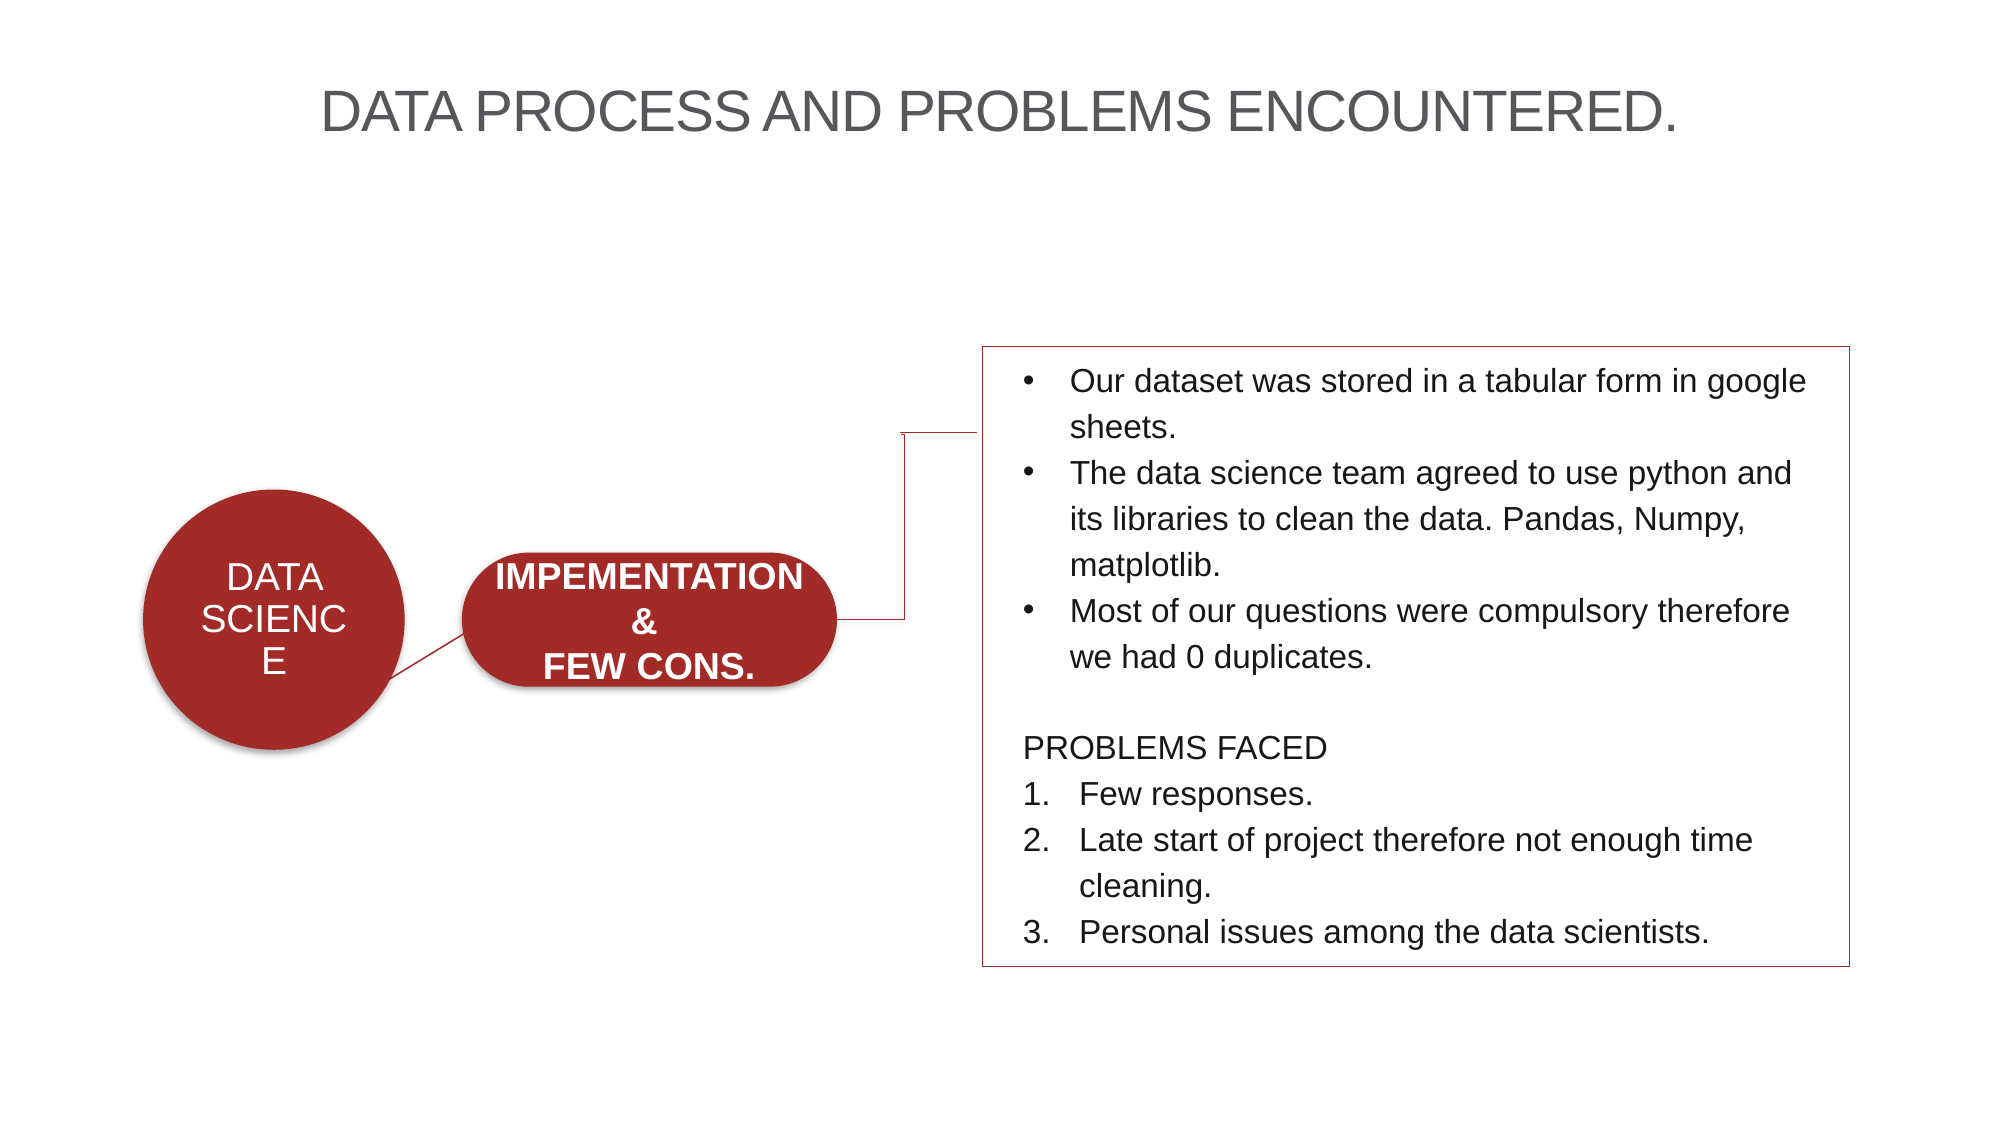

# DATA PROCESS AND PROBLEMS ENCOUNTERED.
Our dataset was stored in a tabular form in google sheets.
The data science team agreed to use python and its libraries to clean the data. Pandas, Numpy, matplotlib.
Most of our questions were compulsory therefore we had 0 duplicates.

PROBLEMS FACED
Few responses.
Late start of project therefore not enough time cleaning.
Personal issues among the data scientists.
DATA SCIENCE
IMPEMENTATION &
FEW CONS.